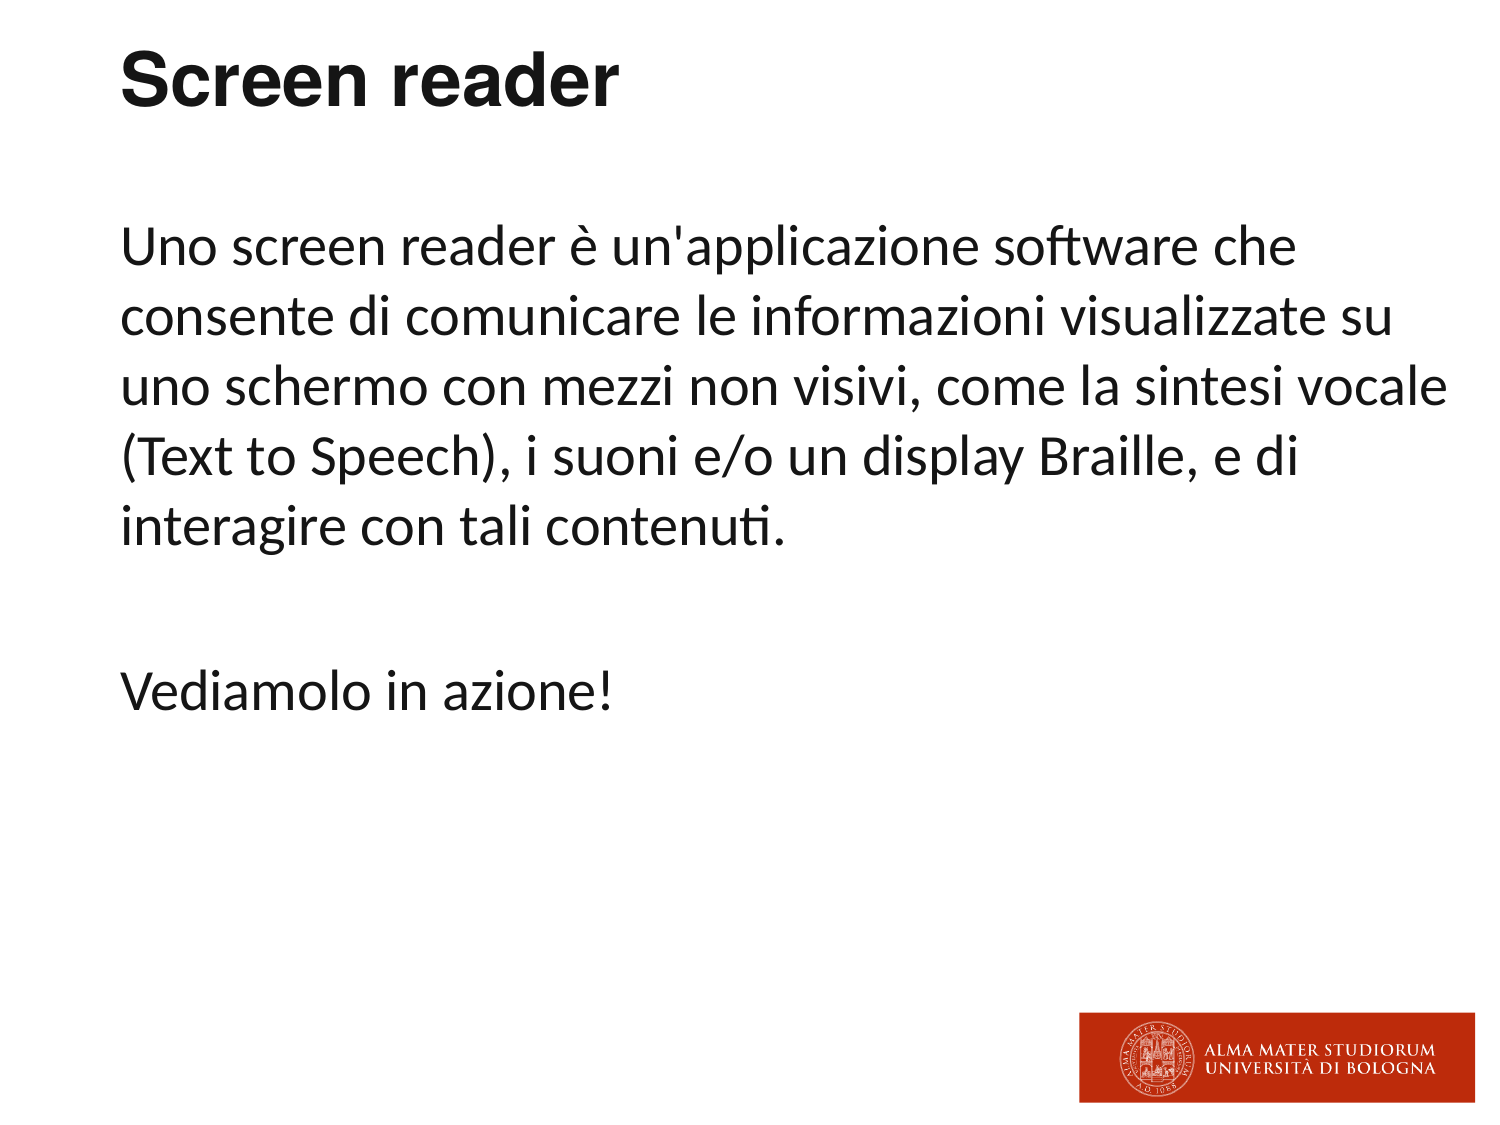

# Screen reader
Uno screen reader è un'applicazione software che consente di comunicare le informazioni visualizzate su uno schermo con mezzi non visivi, come la sintesi vocale (Text to Speech), i suoni e/o un display Braille, e di interagire con tali contenuti.

Vediamolo in azione!